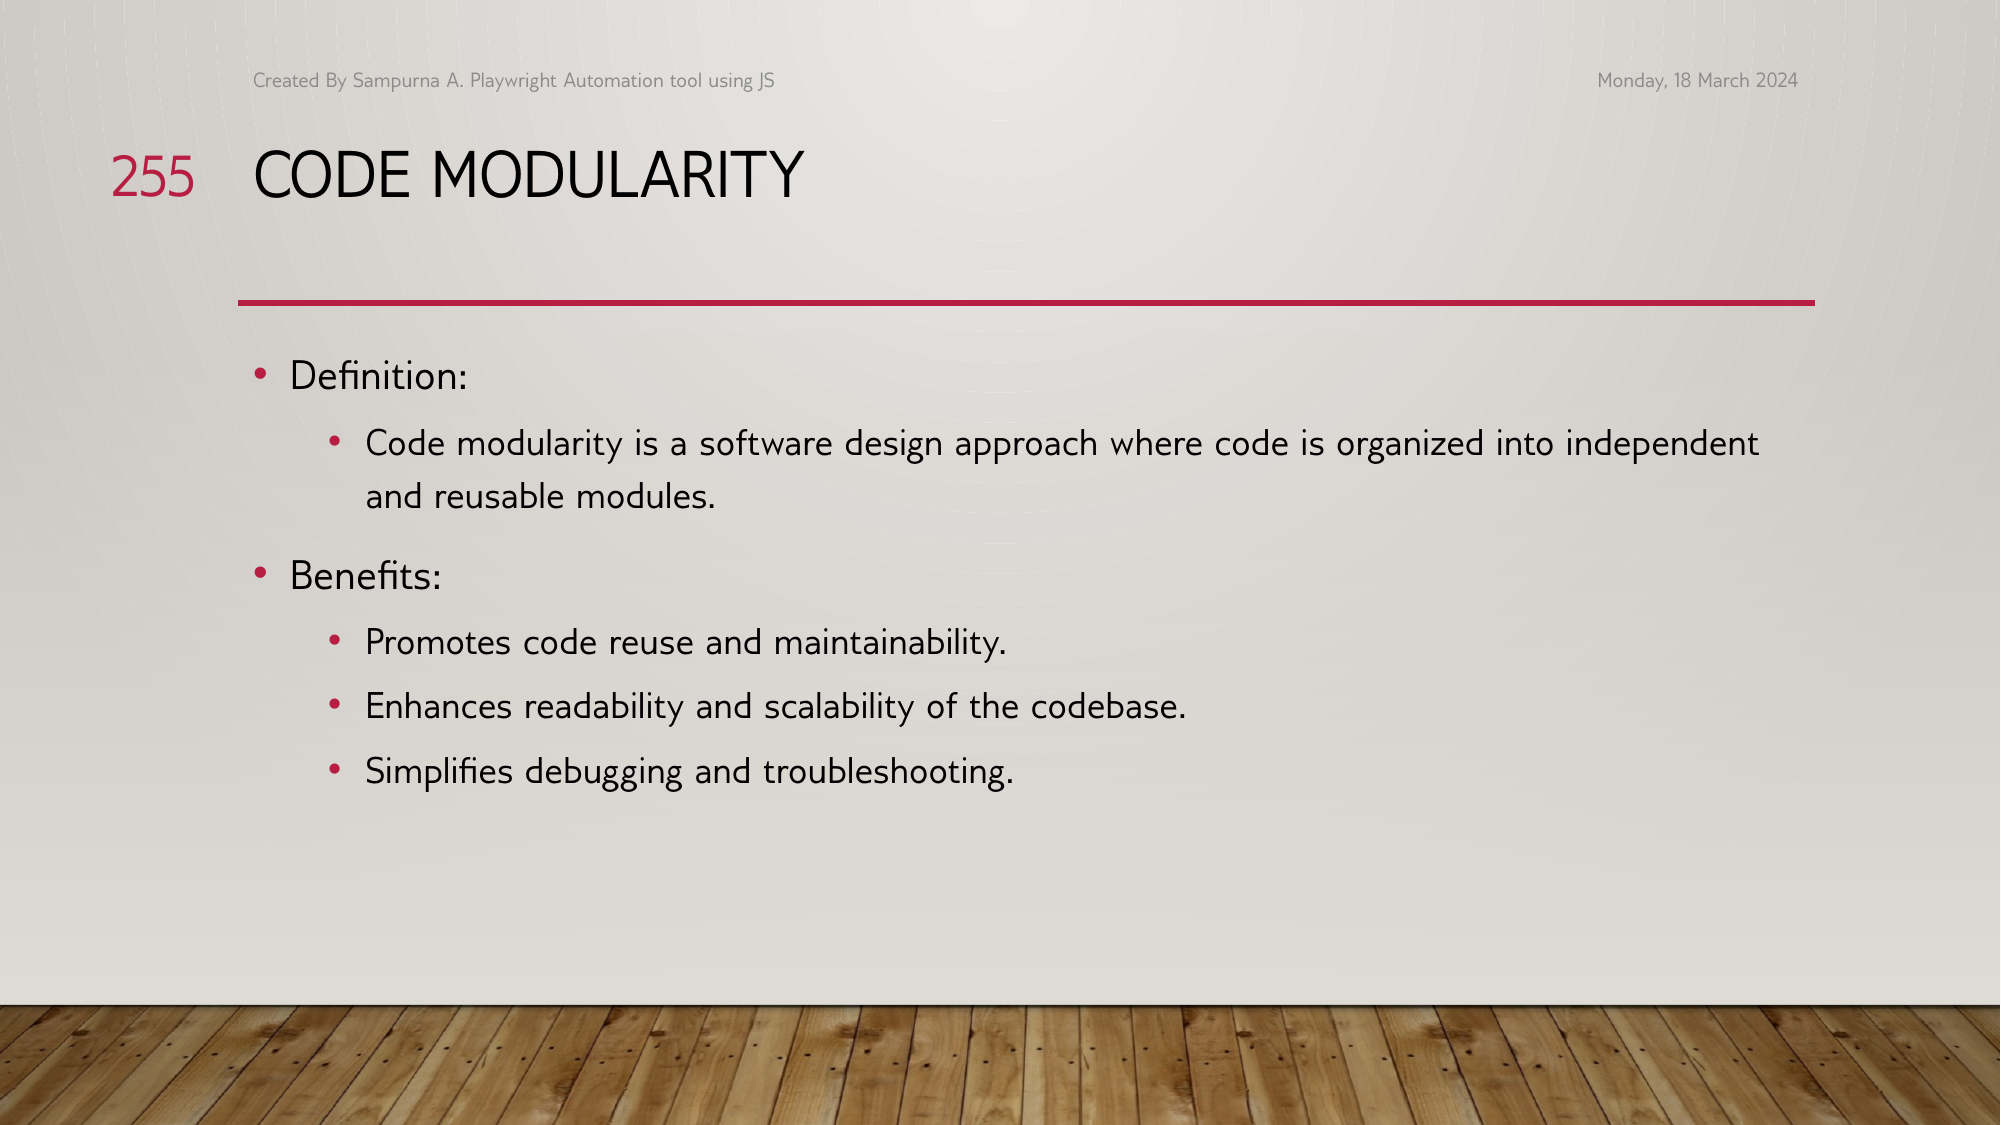

Created By Sampurna A. Playwright Automation tool using JS
Monday, 18 March 2024
255
# Code modularity
Definition:
Code modularity is a software design approach where code is organized into independent and reusable modules.
Benefits:
Promotes code reuse and maintainability.
Enhances readability and scalability of the codebase.
Simplifies debugging and troubleshooting.